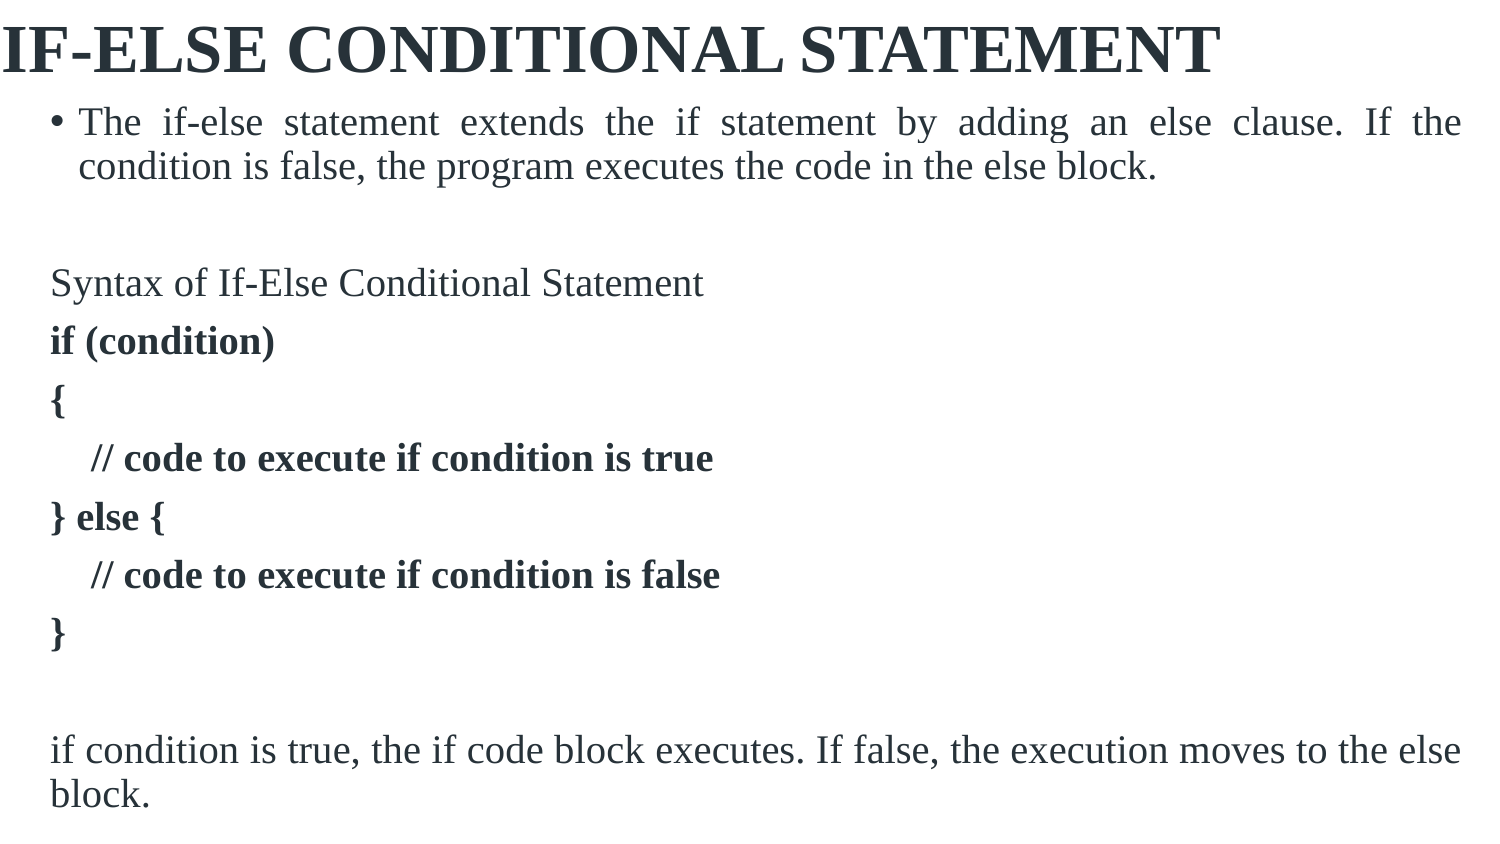

# IF-ELSE CONDITIONAL STATEMENT
The if-else statement extends the if statement by adding an else clause. If the condition is false, the program executes the code in the else block.

Syntax of If-Else Conditional Statement
if (condition)
{
    // code to execute if condition is true
} else {
    // code to execute if condition is false
}

if condition is true, the if code block executes. If false, the execution moves to the else block.